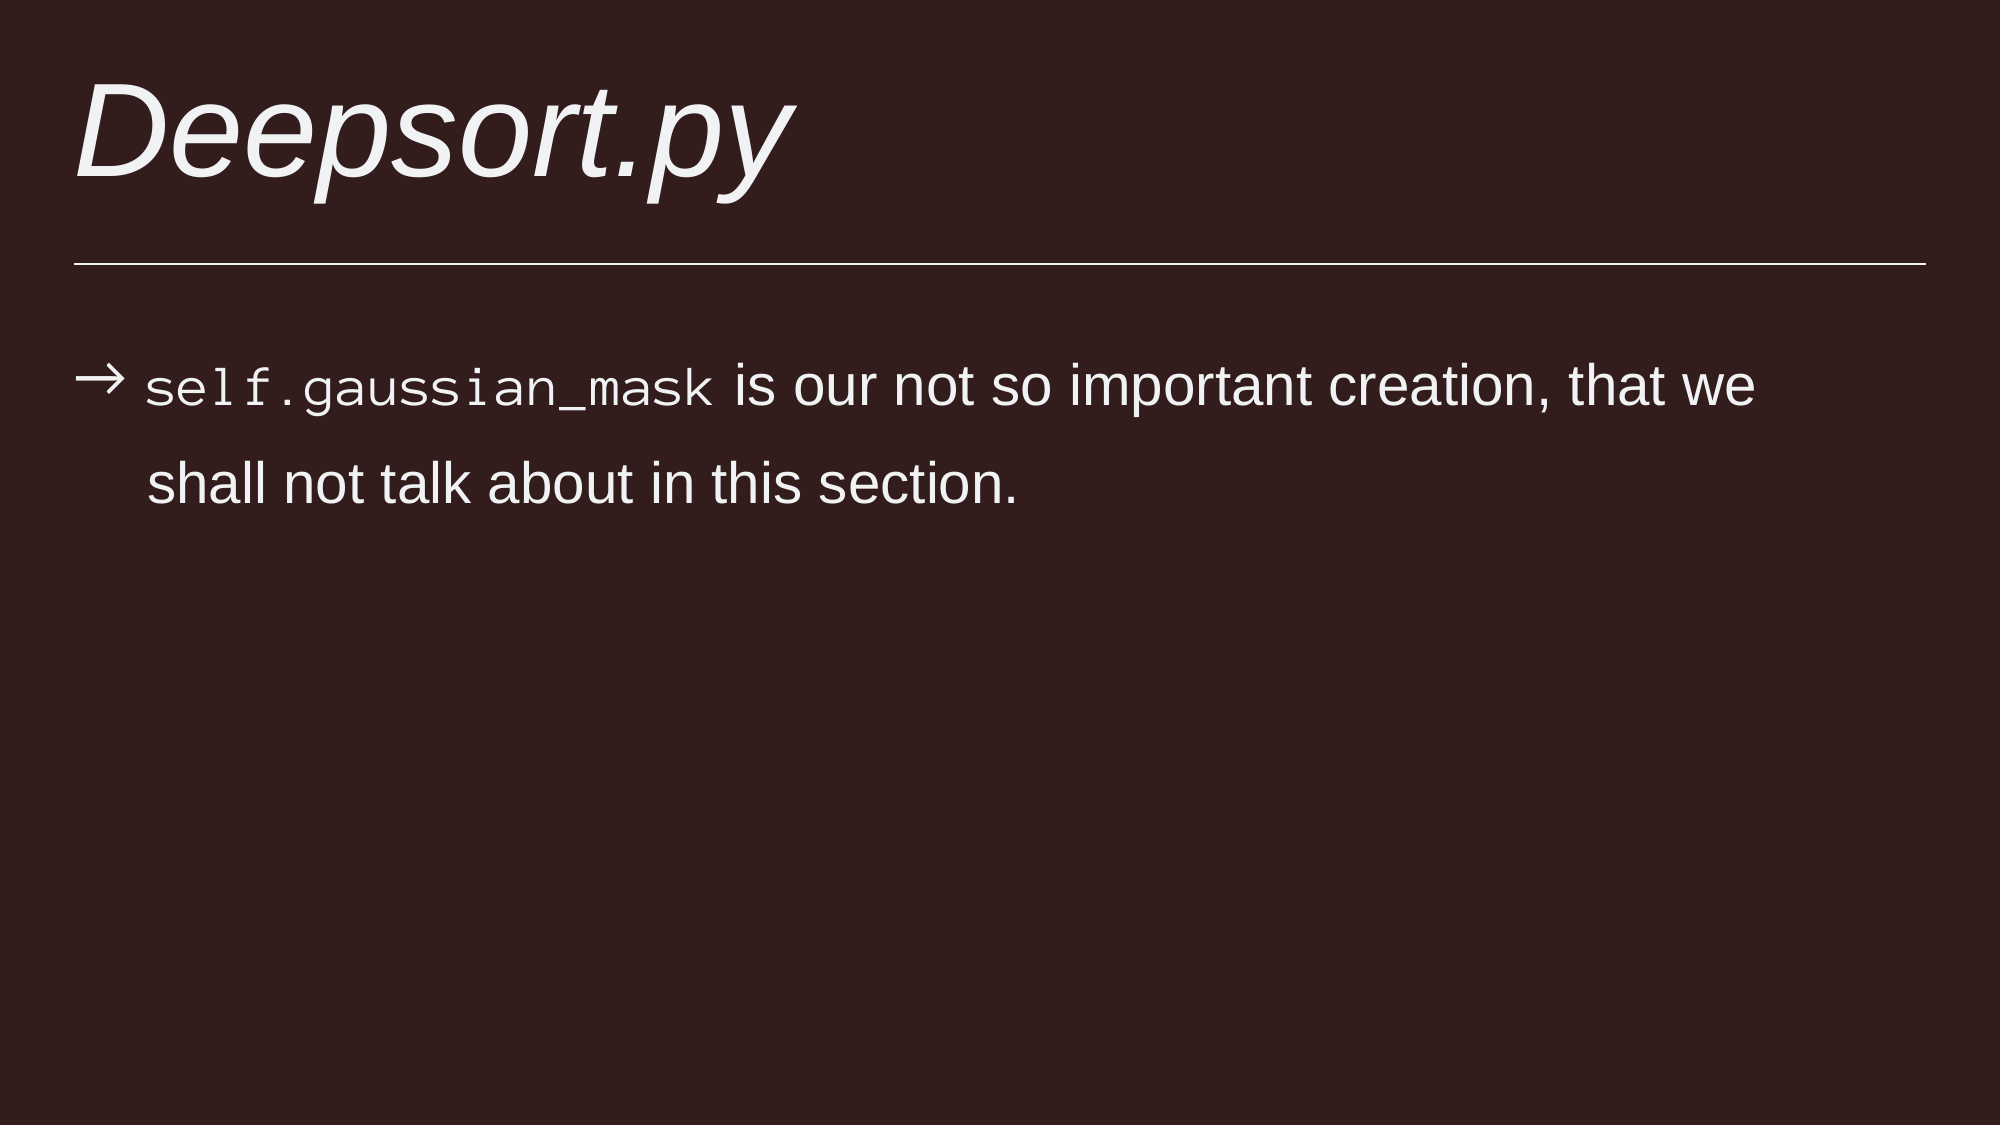

# Deepsort.py
self.gaussian_mask is our not so important creation, that we shall not talk about in this section.